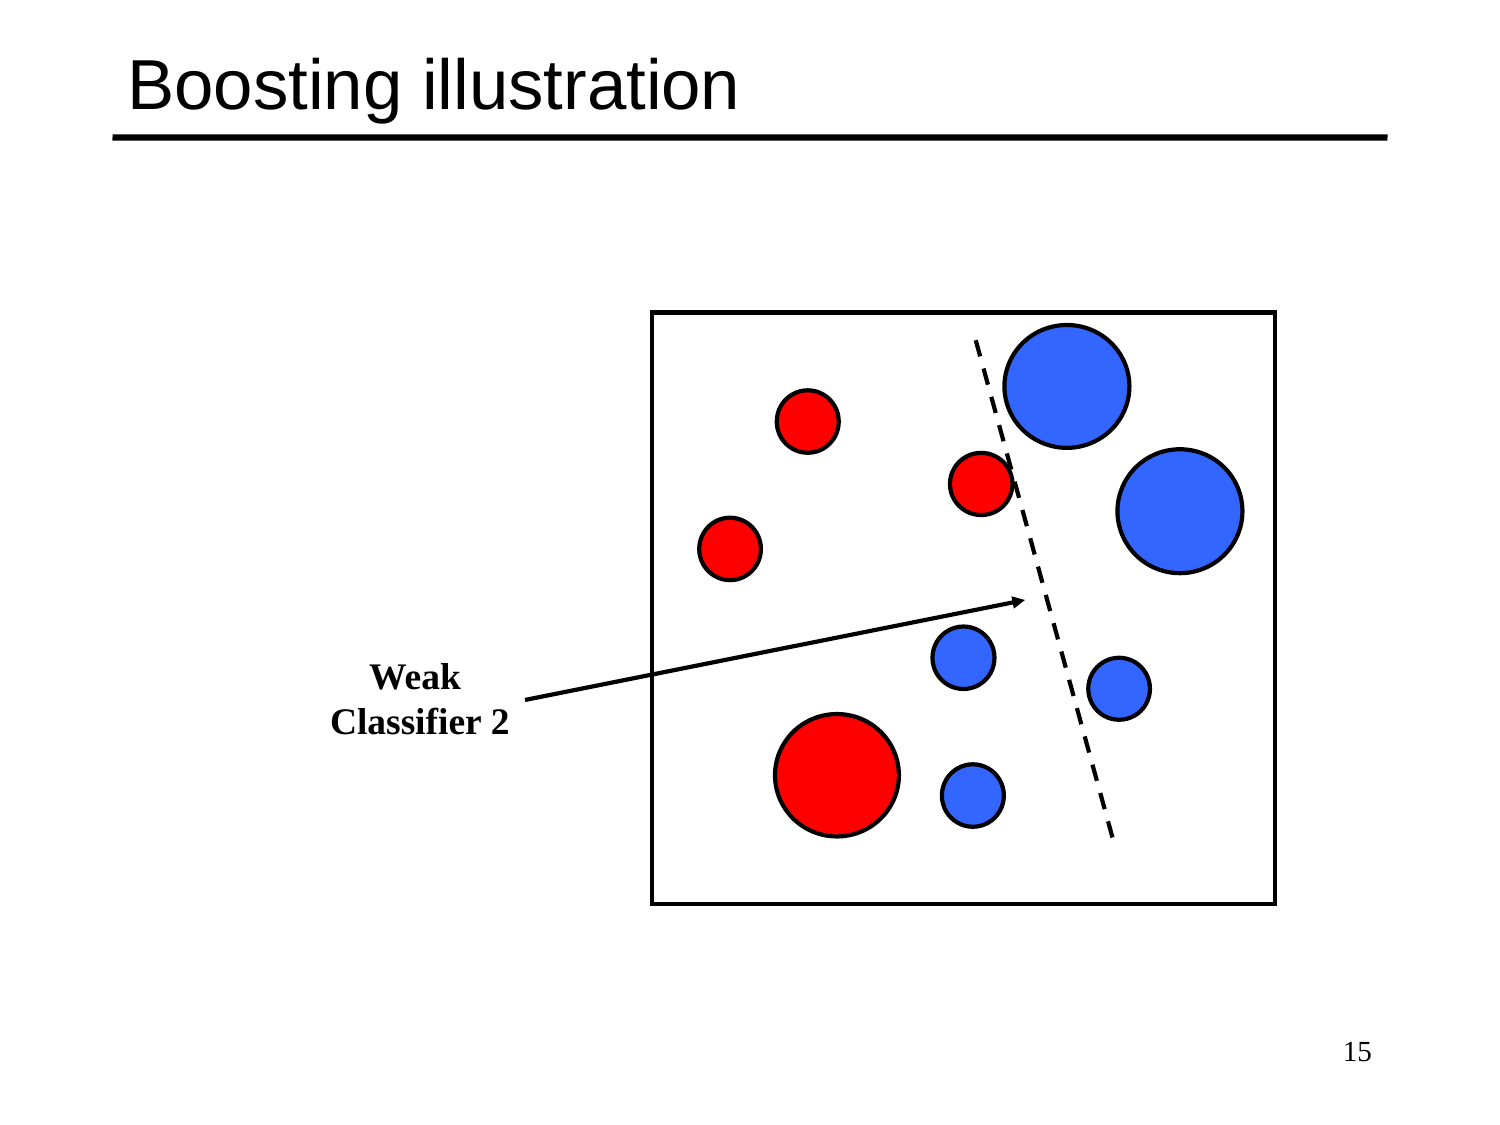

# Boosting illustration

Weak
Classifier 2

15